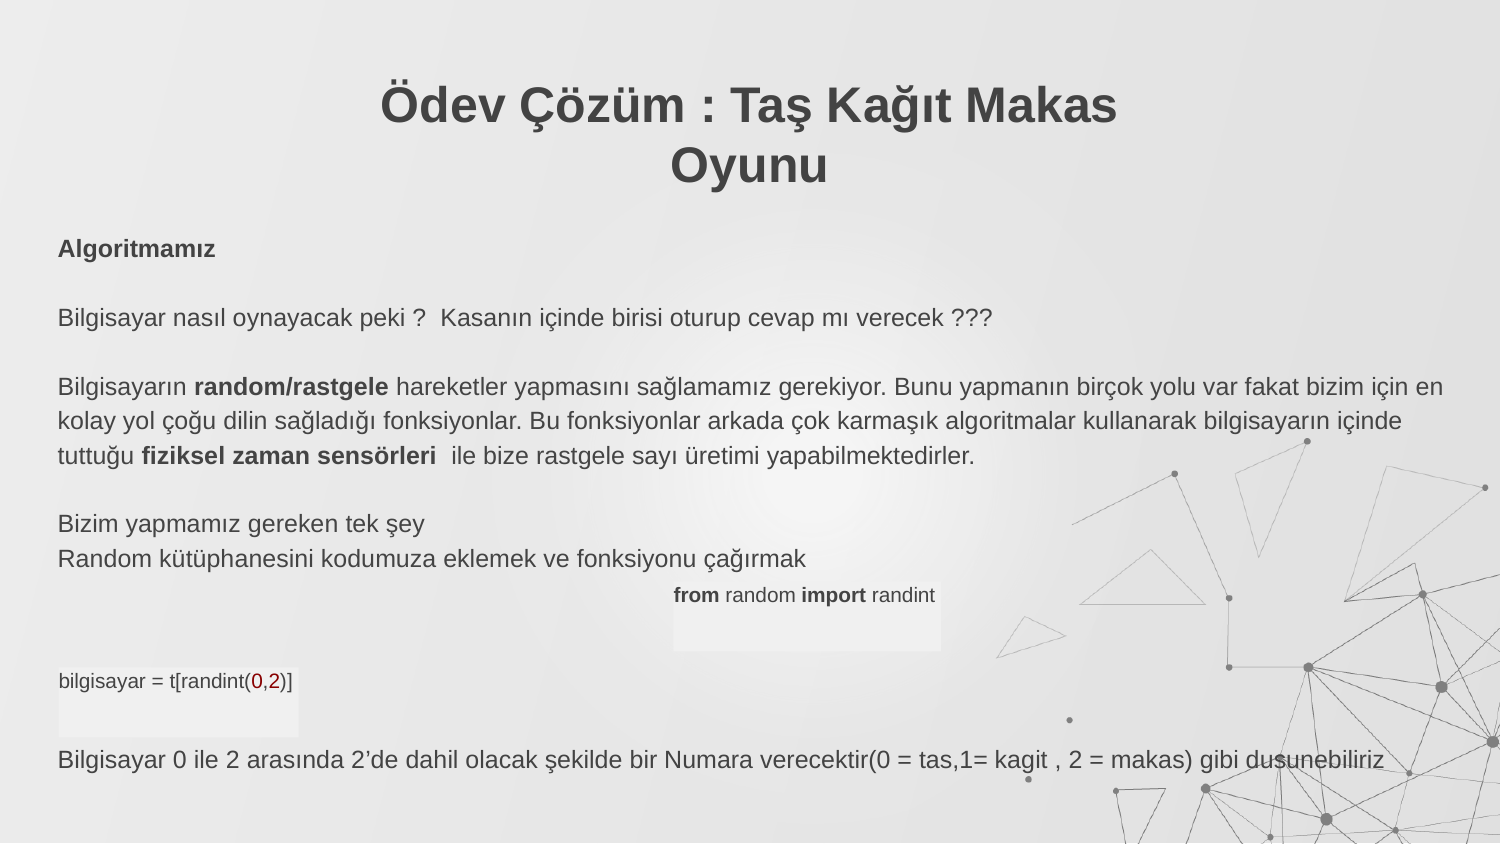

# Ödev Çözüm : Taş Kağıt Makas Oyunu

Algoritmamız

Bilgisayar nasıl oynayacak peki ?  Kasanın içinde birisi oturup cevap mı verecek ???

Bilgisayarın random/rastgele hareketler yapmasını sağlamamız gerekiyor. Bunu yapmanın birçok yolu var fakat bizim için en kolay yol çoğu dilin sağladığı fonksiyonlar. Bu fonksiyonlar arkada çok karmaşık algoritmalar kullanarak bilgisayarın içinde tuttuğu fiziksel zaman sensörleri  ile bize rastgele sayı üretimi yapabilmektedirler.

Bizim yapmamız gereken tek şey
Random kütüphanesini kodumuza eklemek ve fonksiyonu çağırmak

Bilgisayar 0 ile 2 arasında 2’de dahil olacak şekilde bir Numara verecektir(0 = tas,1= kagit , 2 = makas) gibi dusunebiliriz

from random import randint
bilgisayar = t[randint(0,2)]